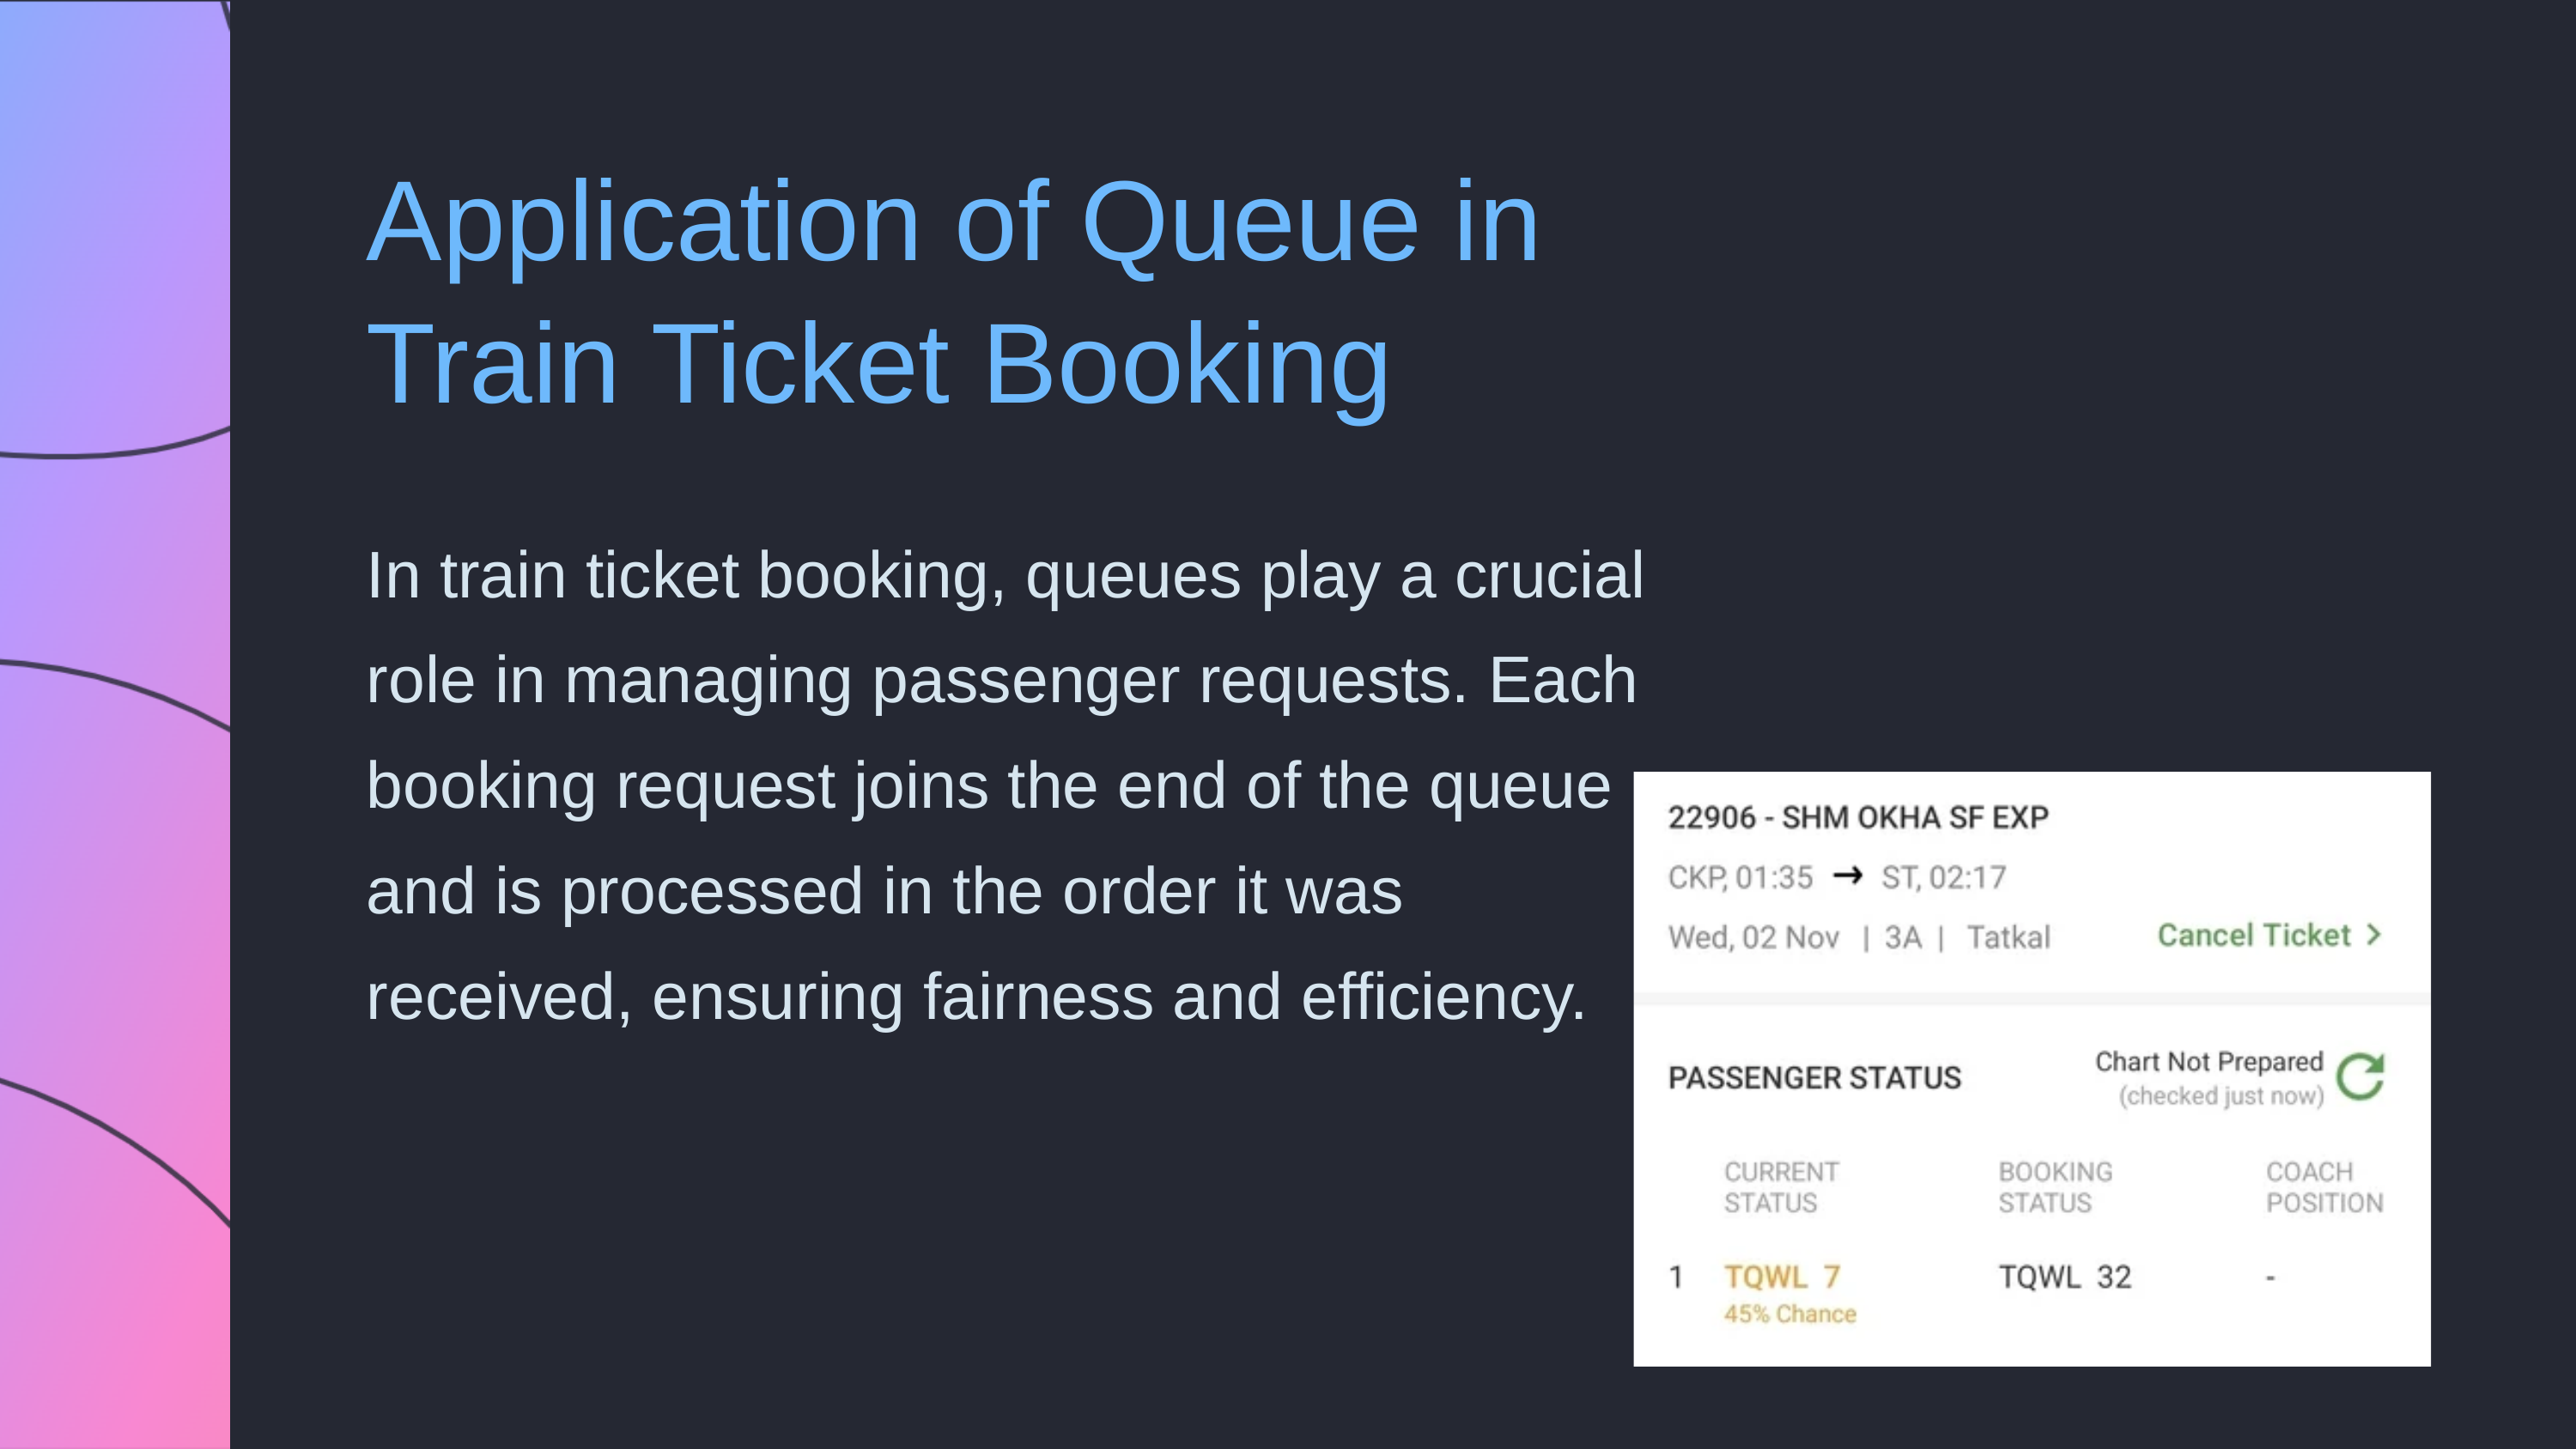

Application of Queue in Train Ticket Booking
In train ticket booking, queues play a crucial role in managing passenger requests. Each booking request joins the end of the queue and is processed in the order it was received, ensuring fairness and efficiency.